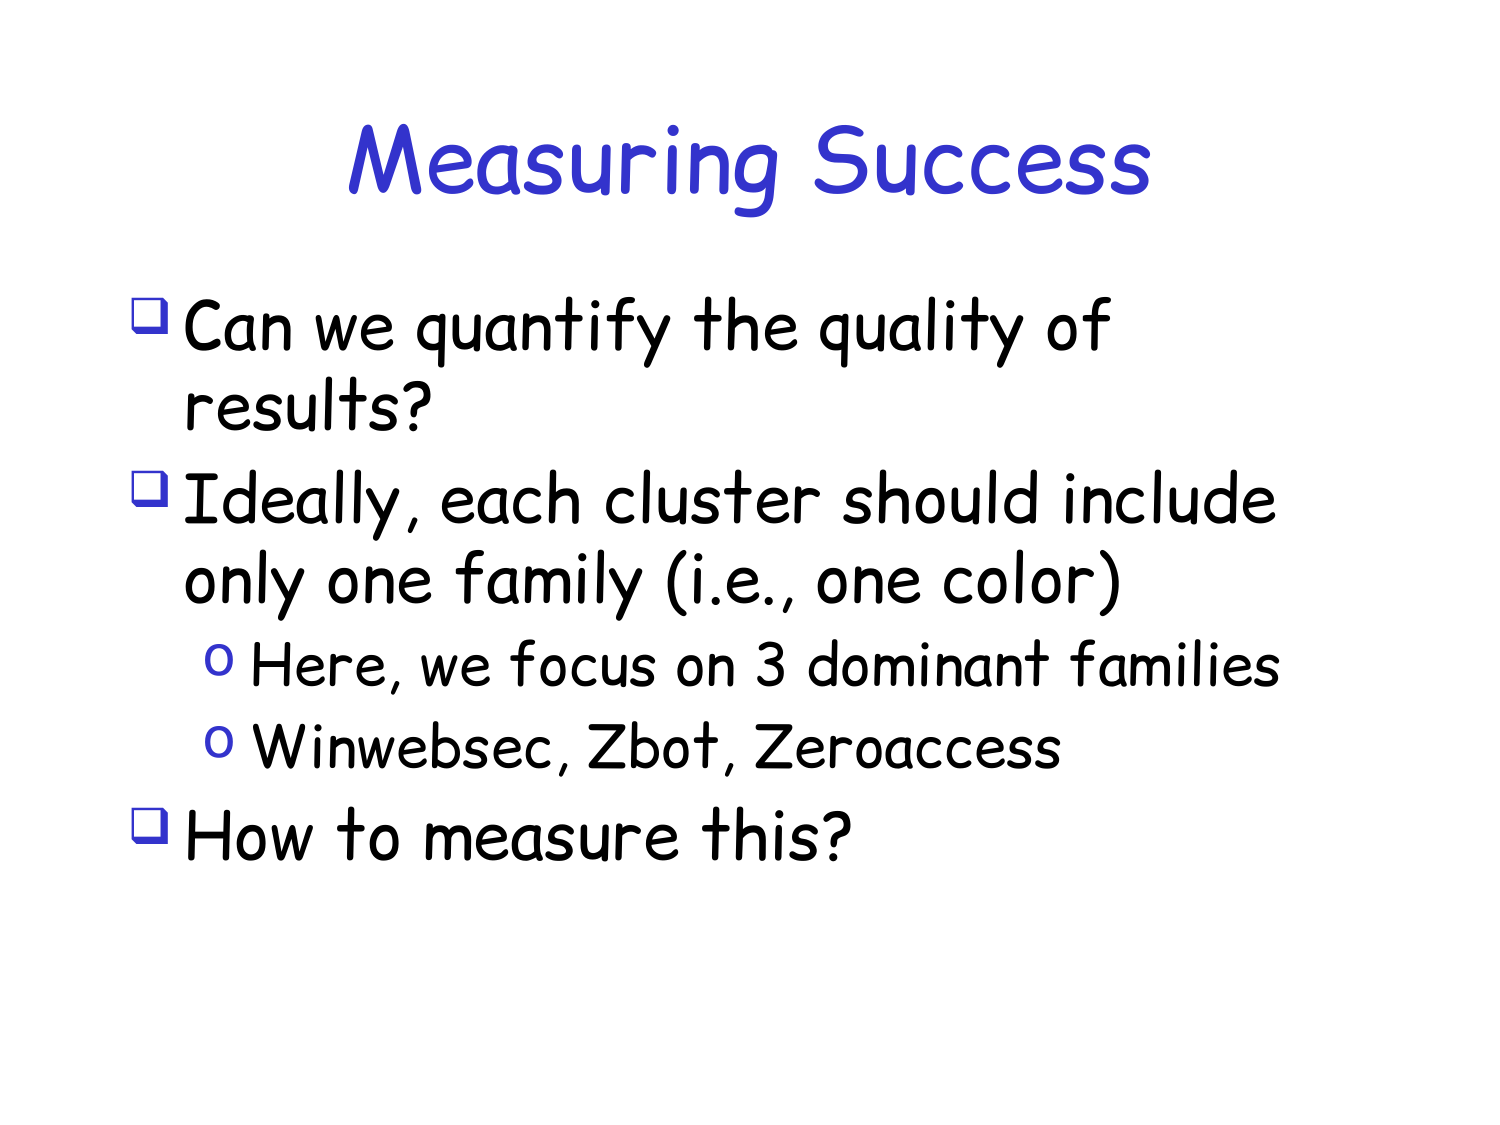

# Measuring Success
Can we quantify the quality of results?
Ideally, each cluster should include only one family (i.e., one color)
Here, we focus on 3 dominant families
Winwebsec, Zbot, Zeroaccess
How to measure this?